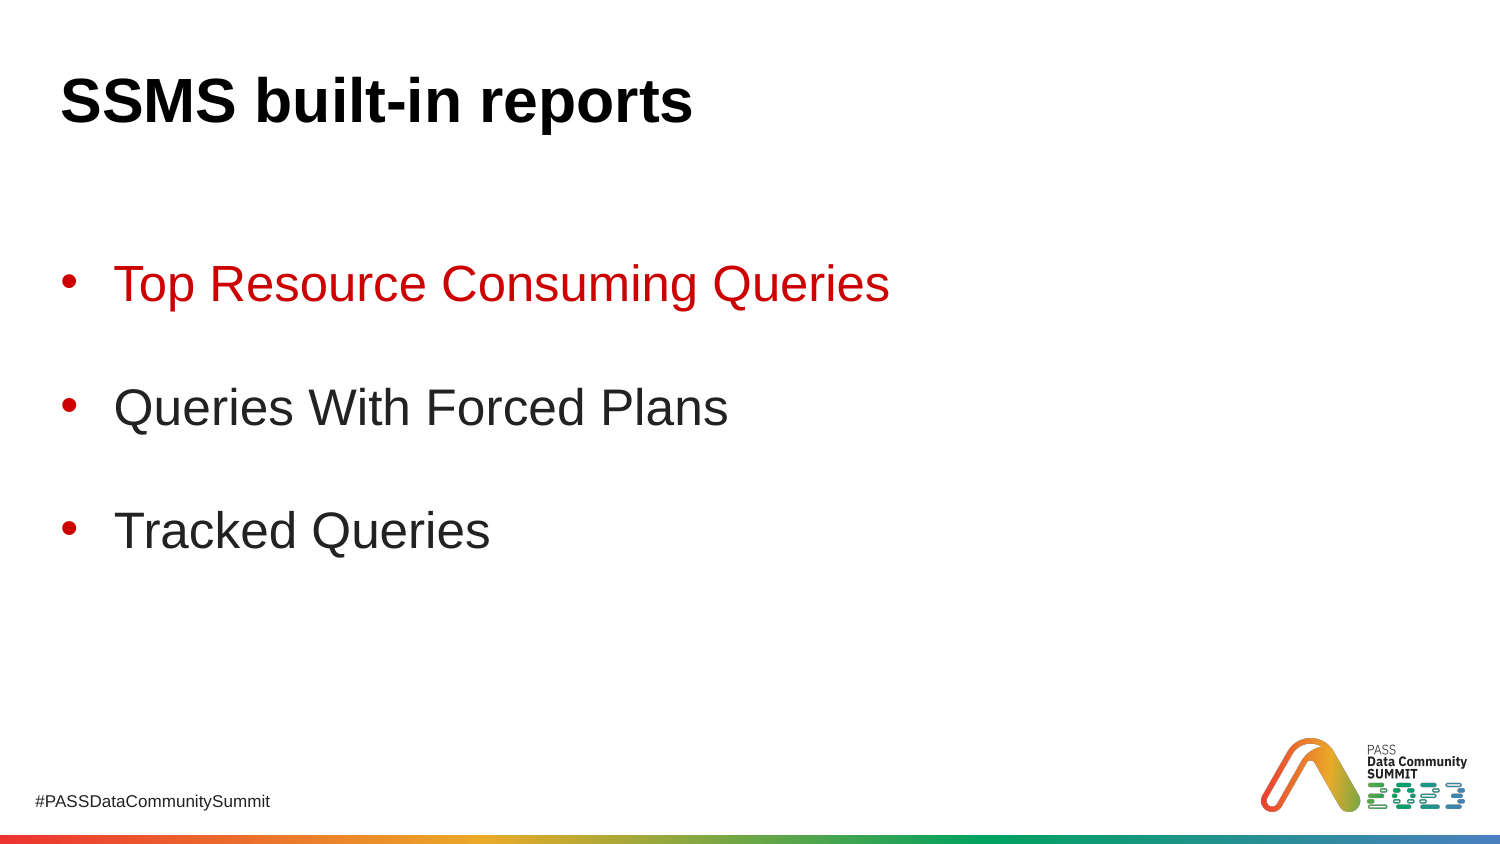

# SSMS built-in reports
Top Resource Consuming Queries

Queries With Forced Plans

Tracked Queries